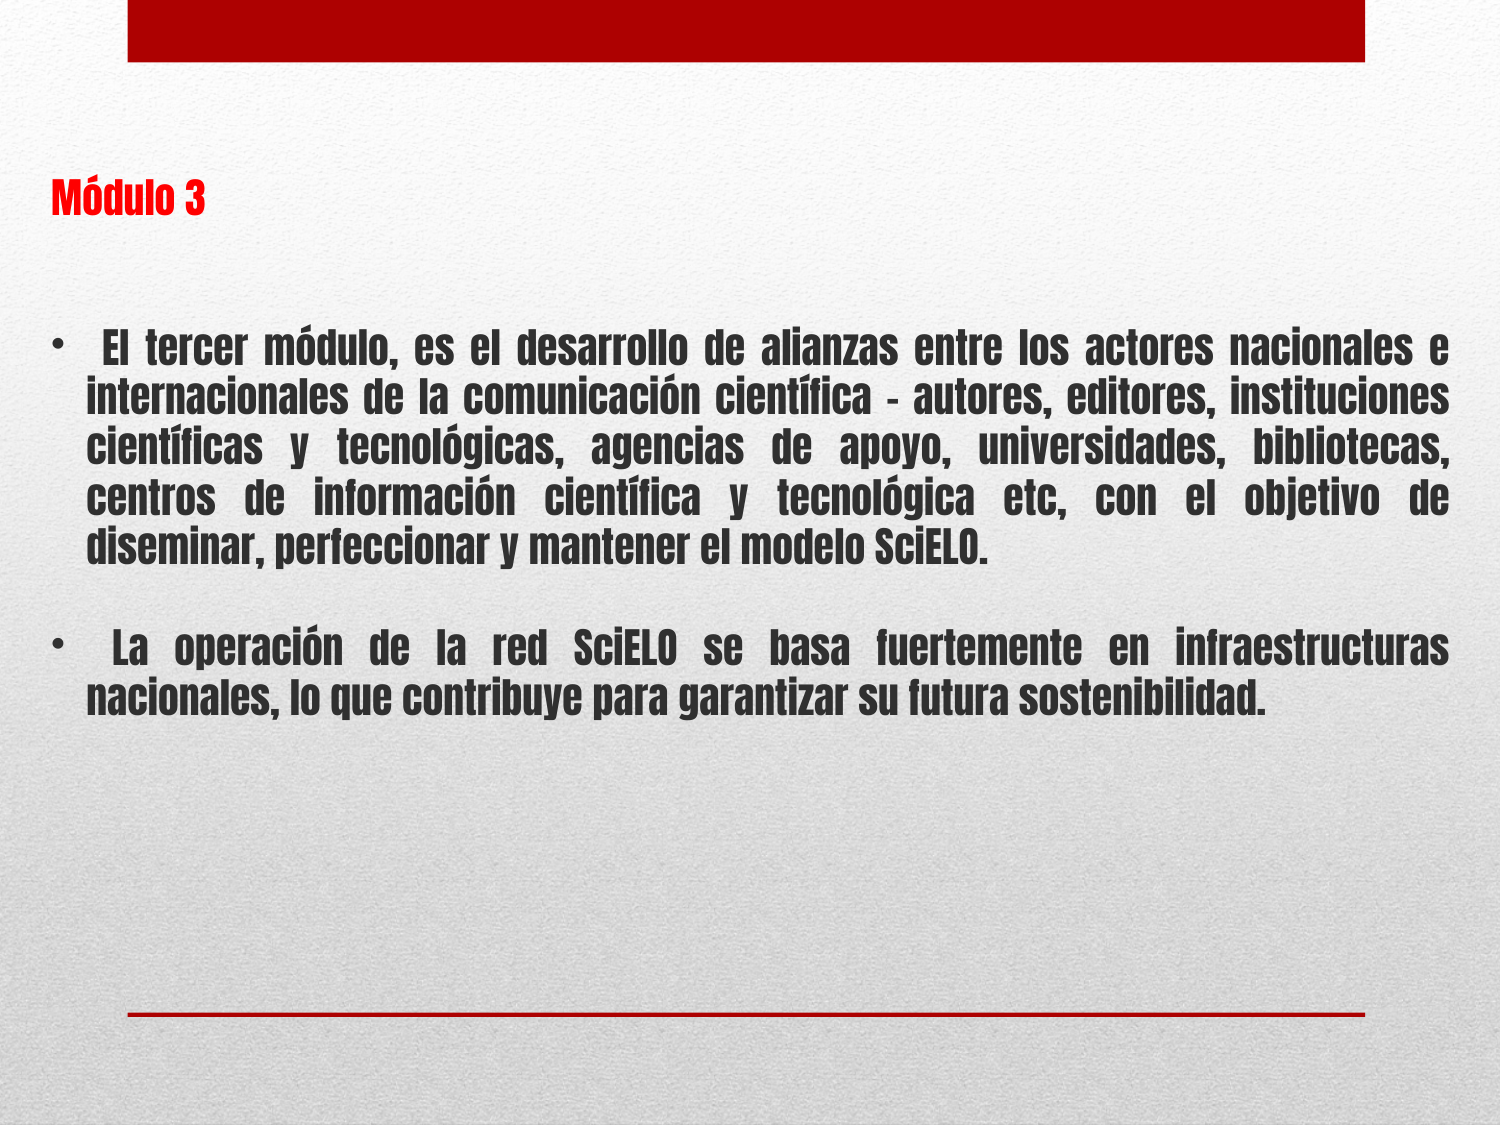

Módulo 3

 El tercer módulo, es el desarrollo de alianzas entre los actores nacionales e internacionales de la comunicación científica - autores, editores, instituciones científicas y tecnológicas, agencias de apoyo, universidades, bibliotecas, centros de información científica y tecnológica etc, con el objetivo de diseminar, perfeccionar y mantener el modelo SciELO.

 La operación de la red SciELO se basa fuertemente en infraestructuras nacionales, lo que contribuye para garantizar su futura sostenibilidad.